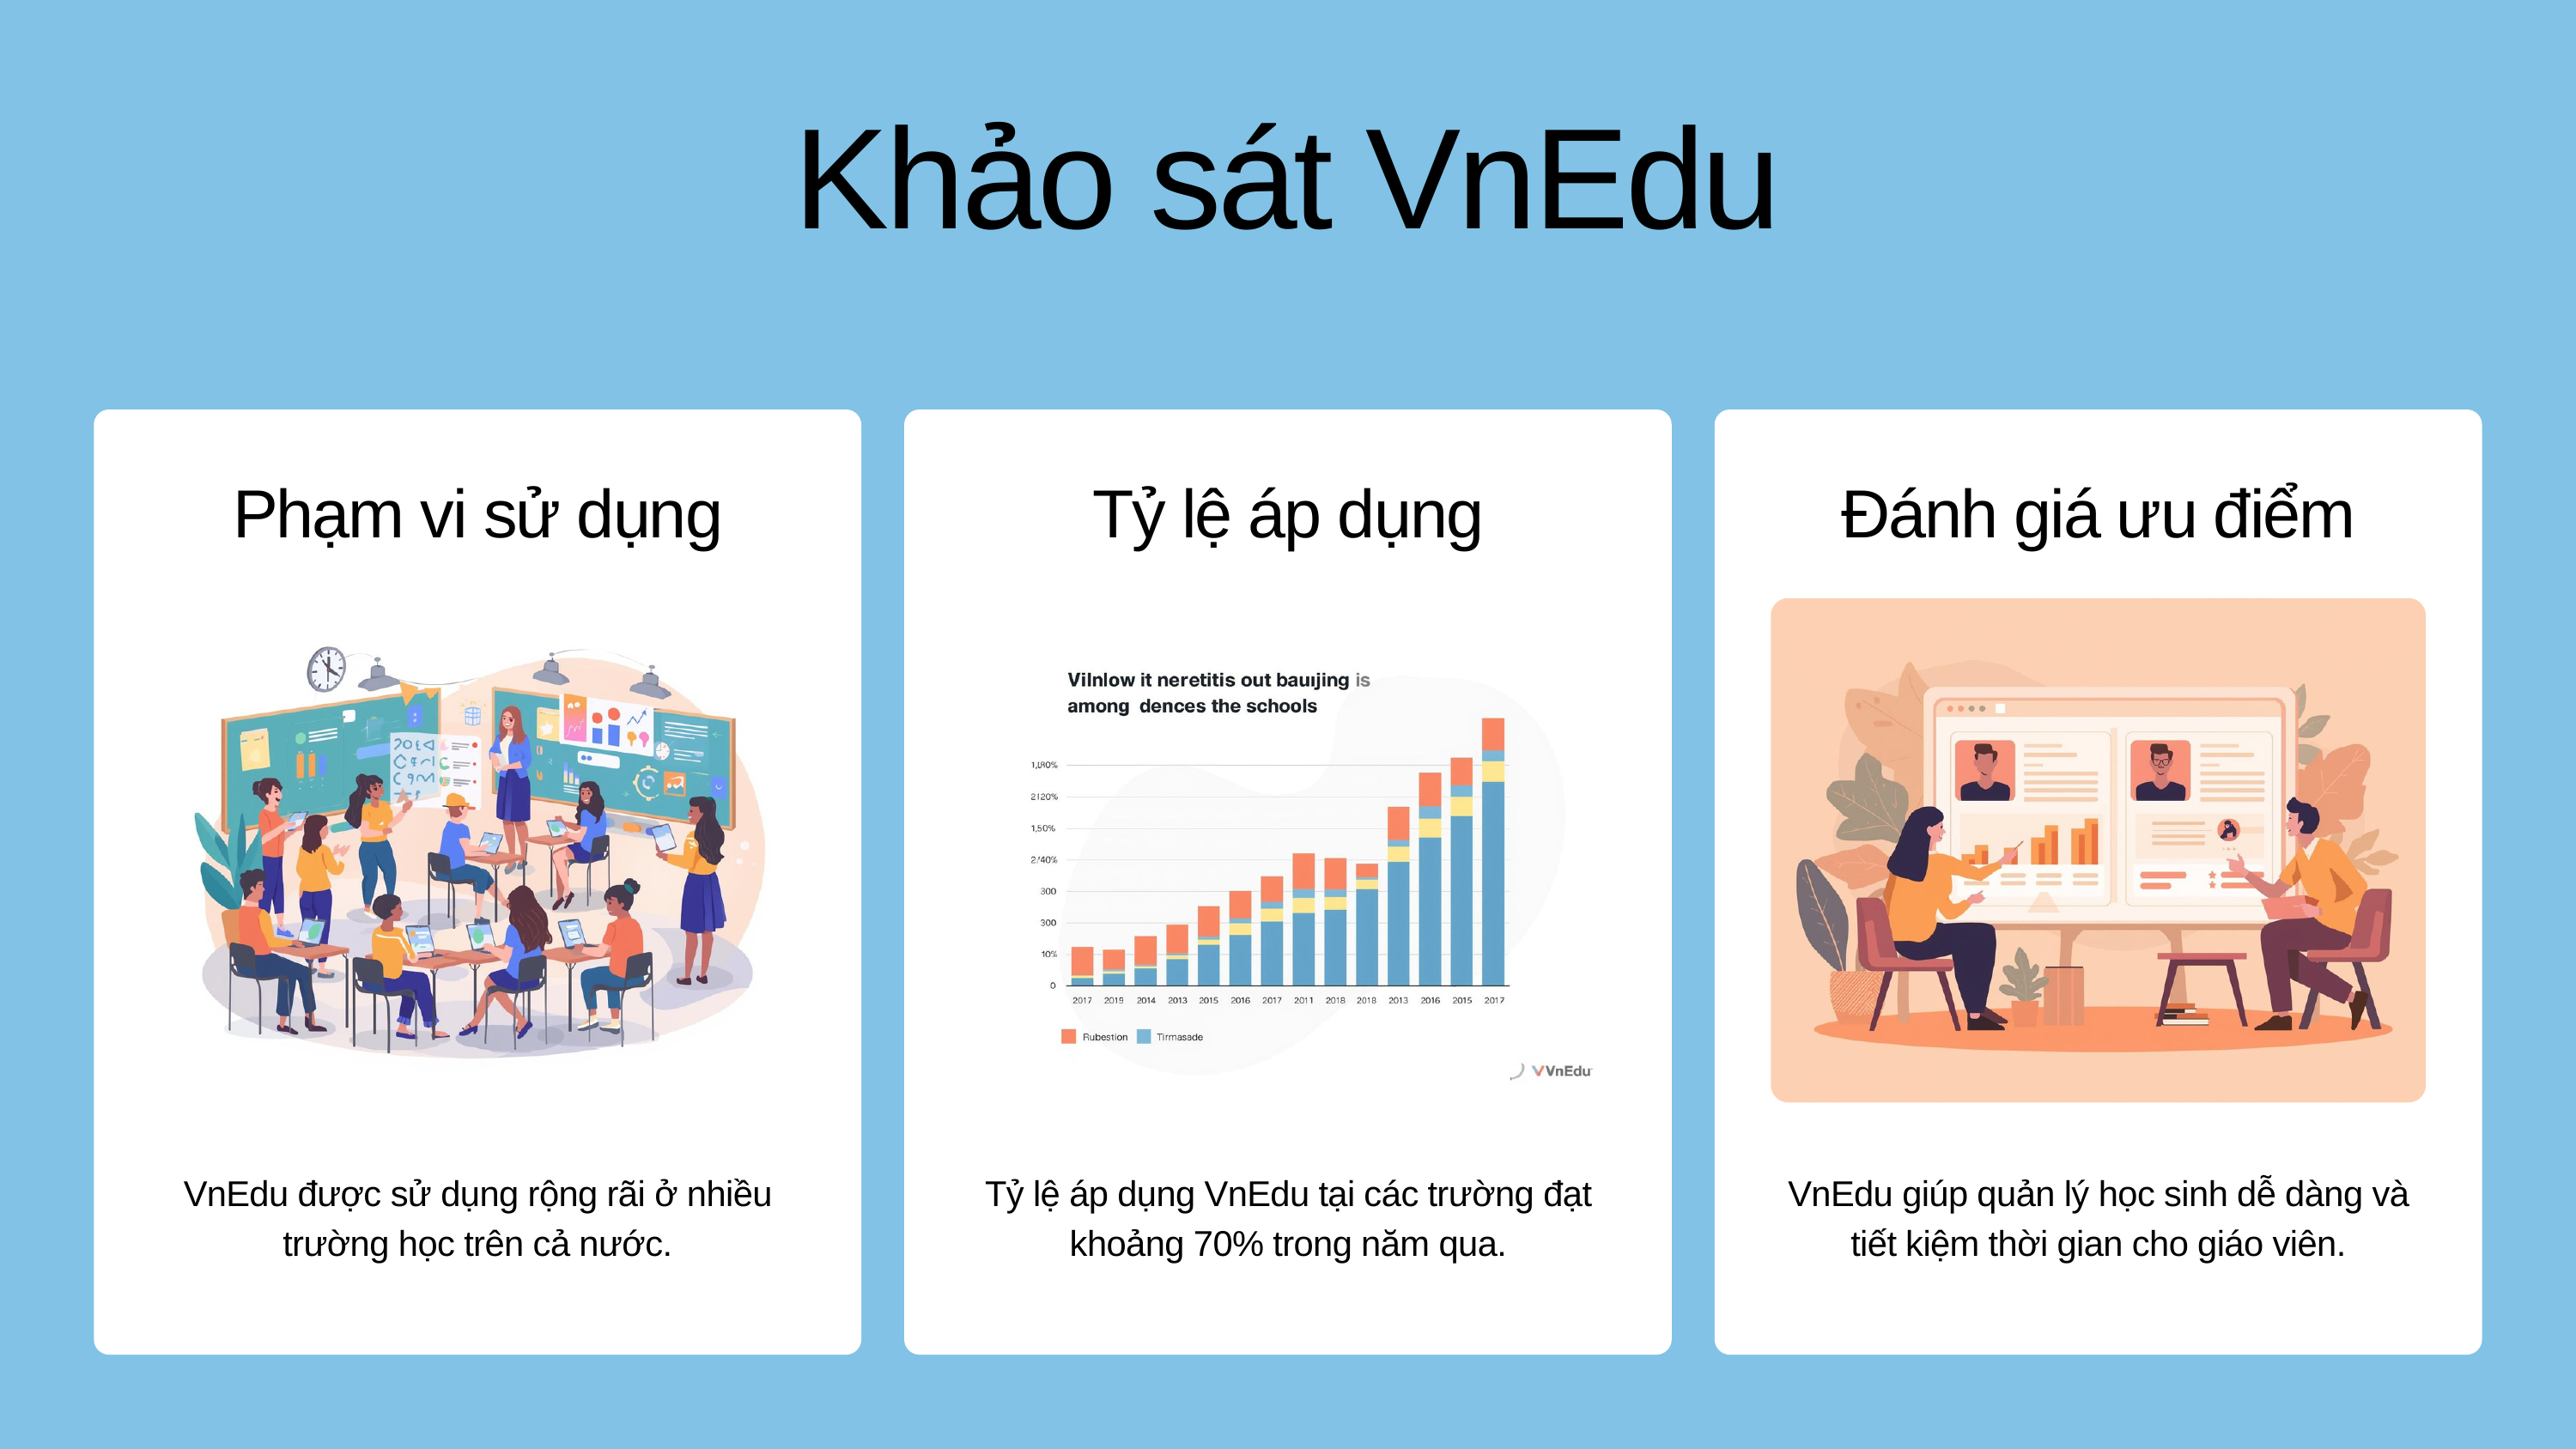

Khảo sát VnEdu

Phạm vi sử dụng
Tỷ lệ áp dụng
Đánh giá ưu điểm

VnEdu giúp quản lý học sinh dễ dàng và tiết kiệm thời gian cho giáo viên.
VnEdu được sử dụng rộng rãi ở nhiều trường học trên cả nước.
Tỷ lệ áp dụng VnEdu tại các trường đạt khoảng 70% trong năm qua.